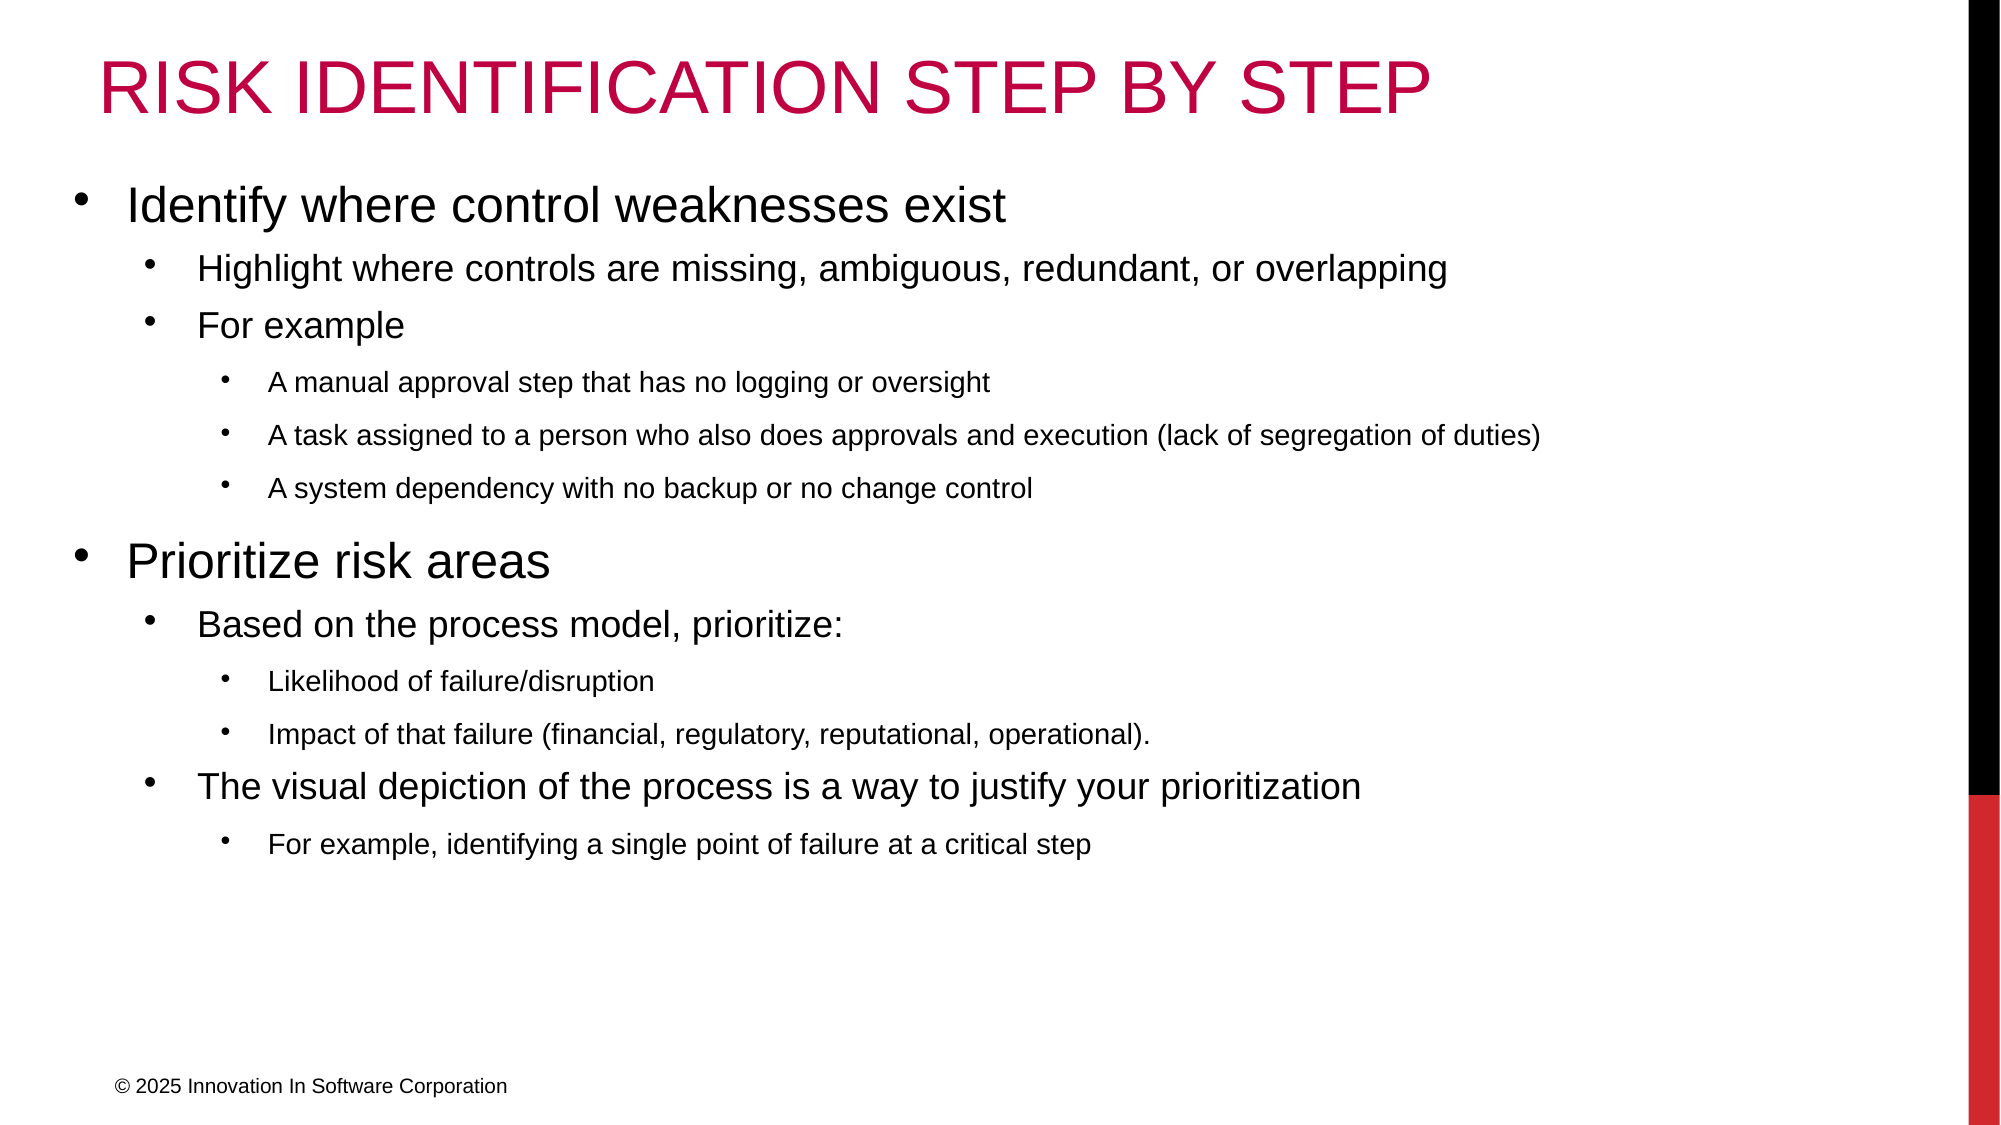

# Risk Identification Step by Step
Identify where control weaknesses exist
Highlight where controls are missing, ambiguous, redundant, or overlapping
For example
A manual approval step that has no logging or oversight
A task assigned to a person who also does approvals and execution (lack of segregation of duties)
A system dependency with no backup or no change control
Prioritize risk areas
Based on the process model, prioritize:
Likelihood of failure/disruption
Impact of that failure (financial, regulatory, reputational, operational).
The visual depiction of the process is a way to justify your prioritization
For example, identifying a single point of failure at a critical step
© 2025 Innovation In Software Corporation